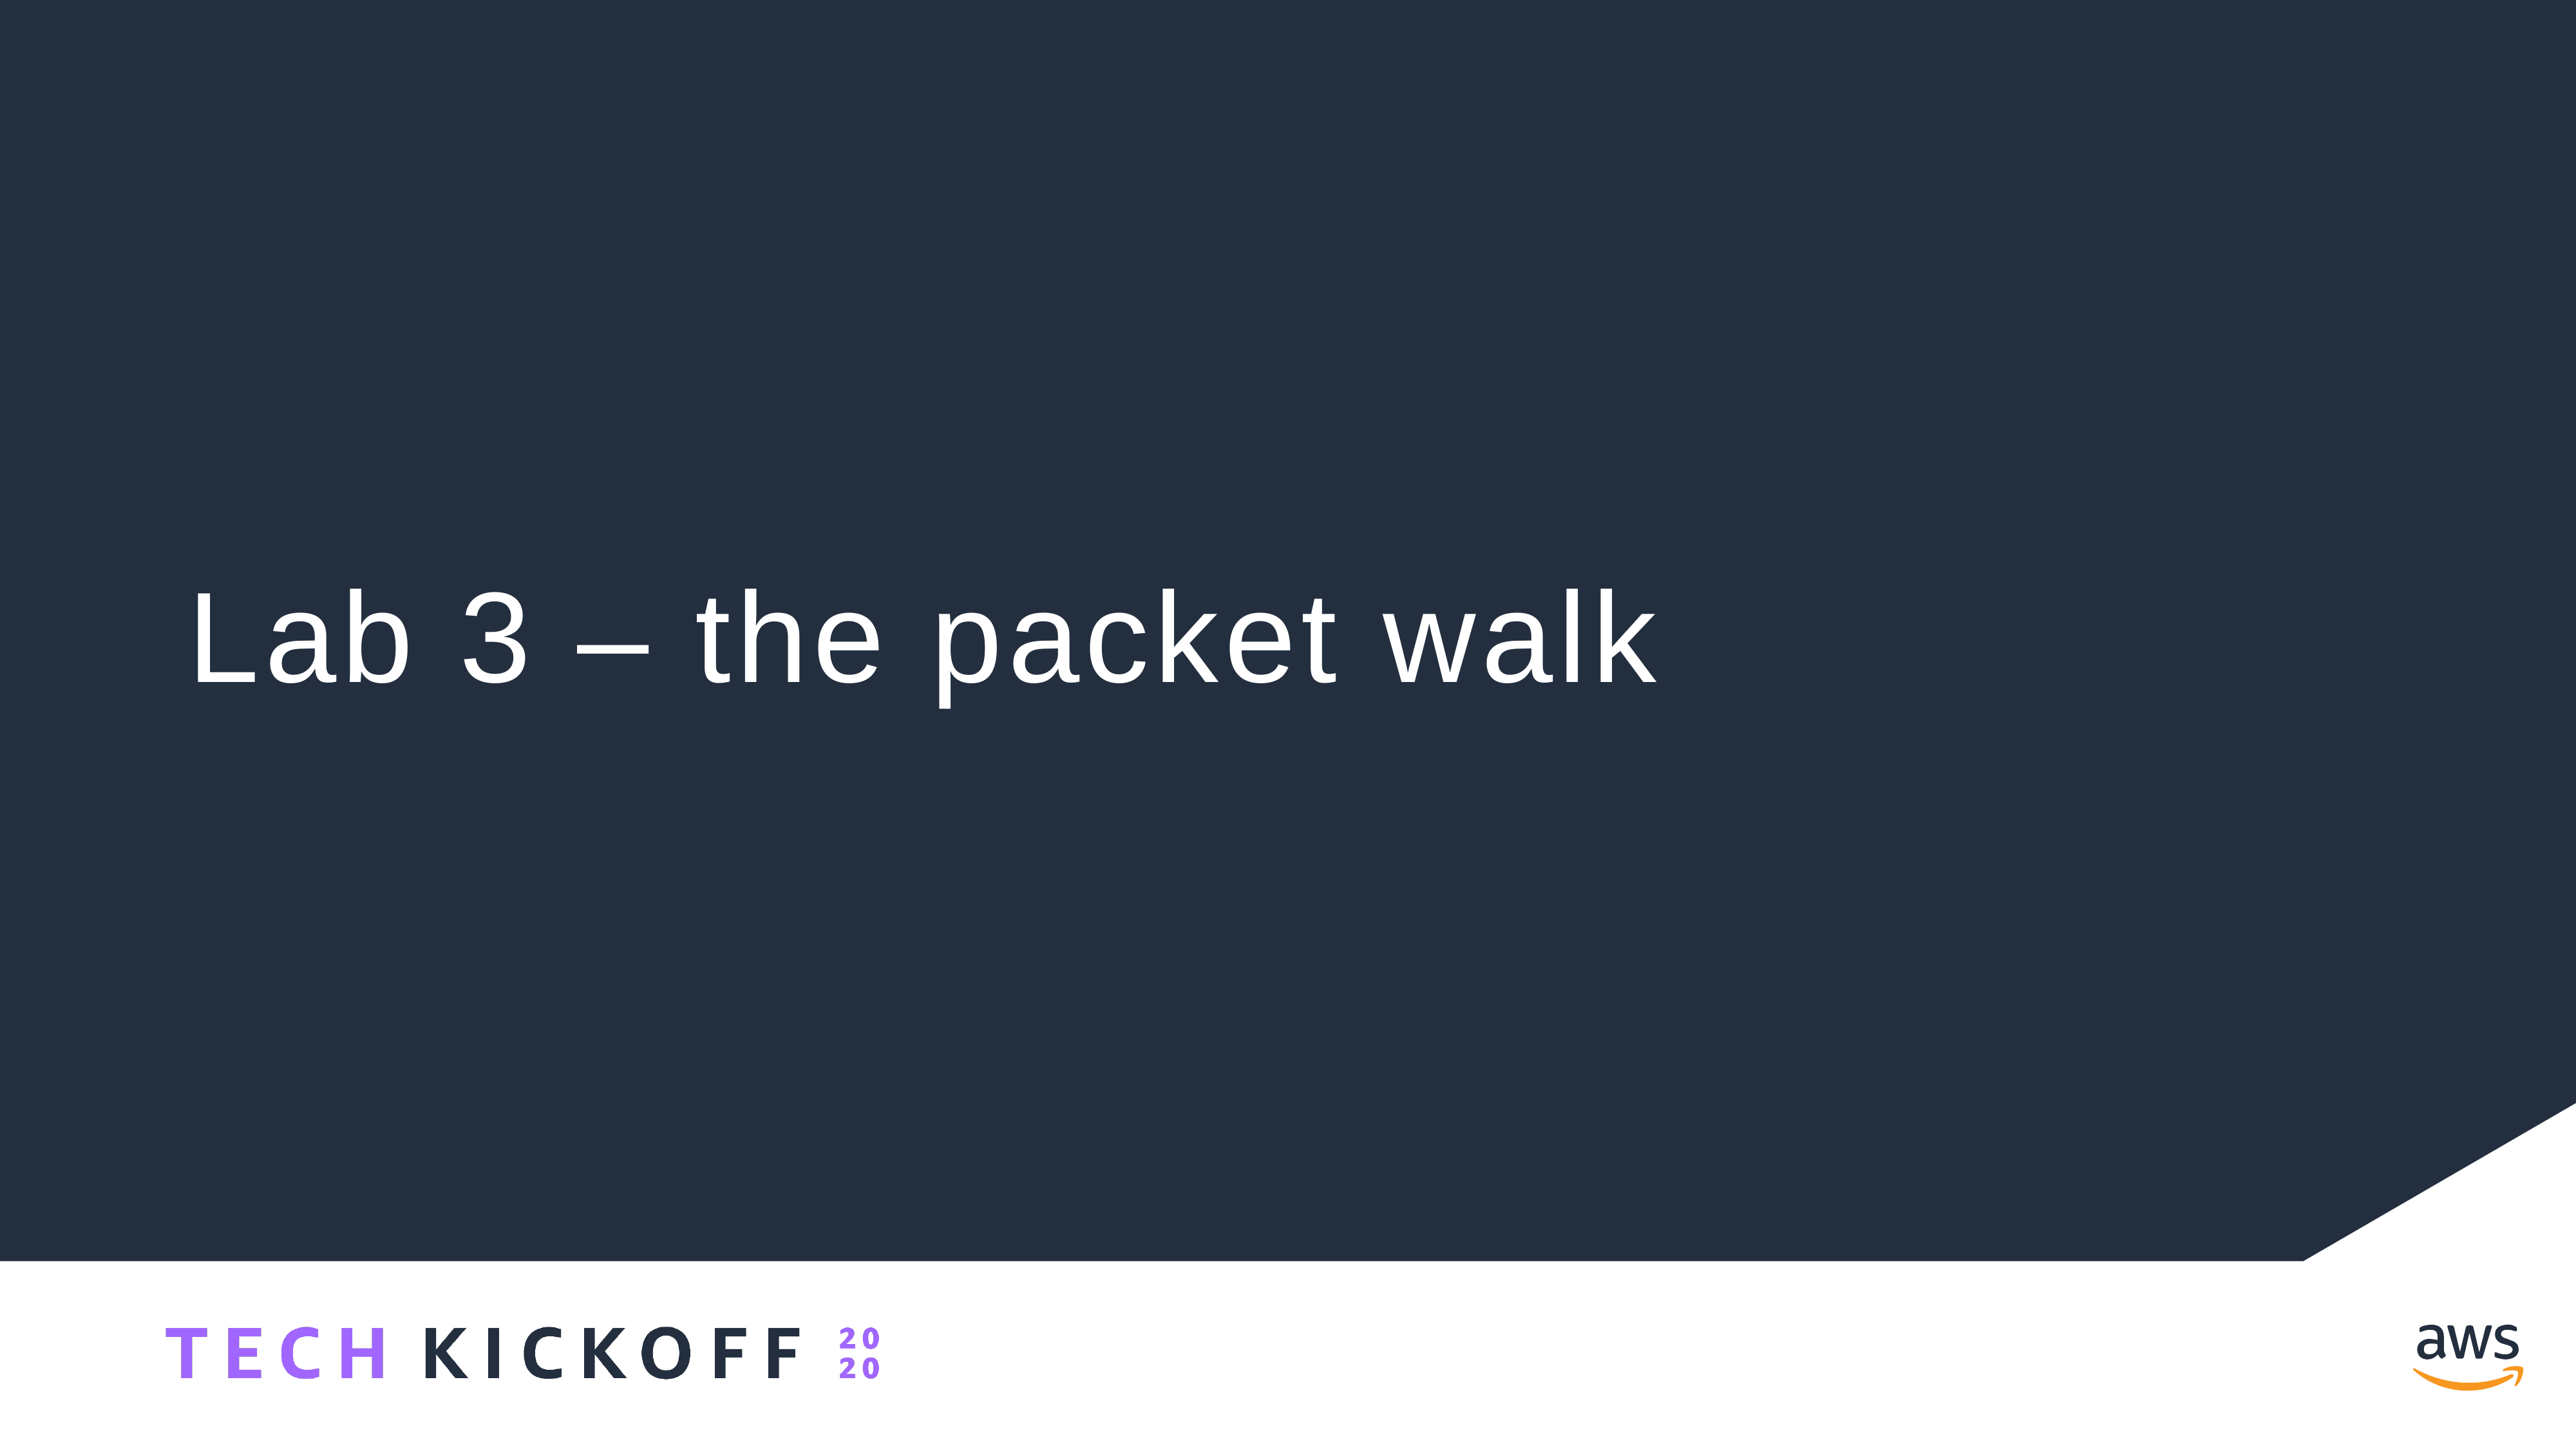

# Lab 3 – the packet walk